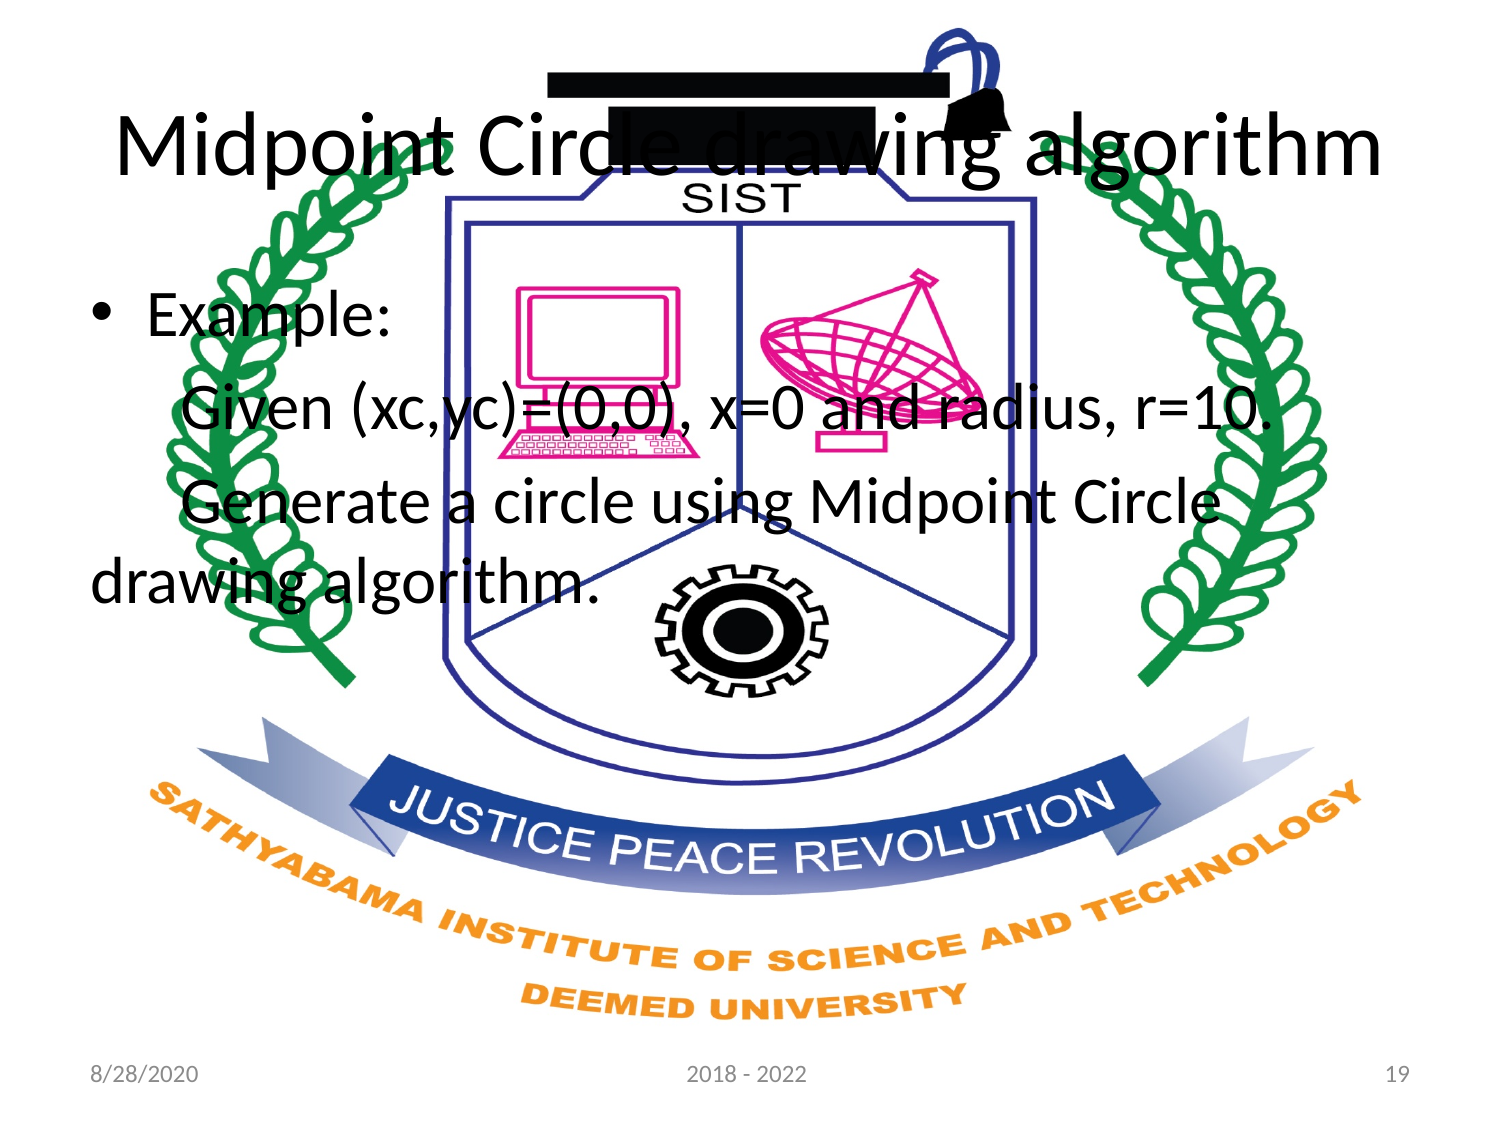

# Midpoint Circle drawing algorithm
Example:
      Given (xc,yc)=(0,0), x=0 and radius, r=10.
      Generate a circle using Midpoint Circle drawing algorithm.
8/28/2020
2018 - 2022
19